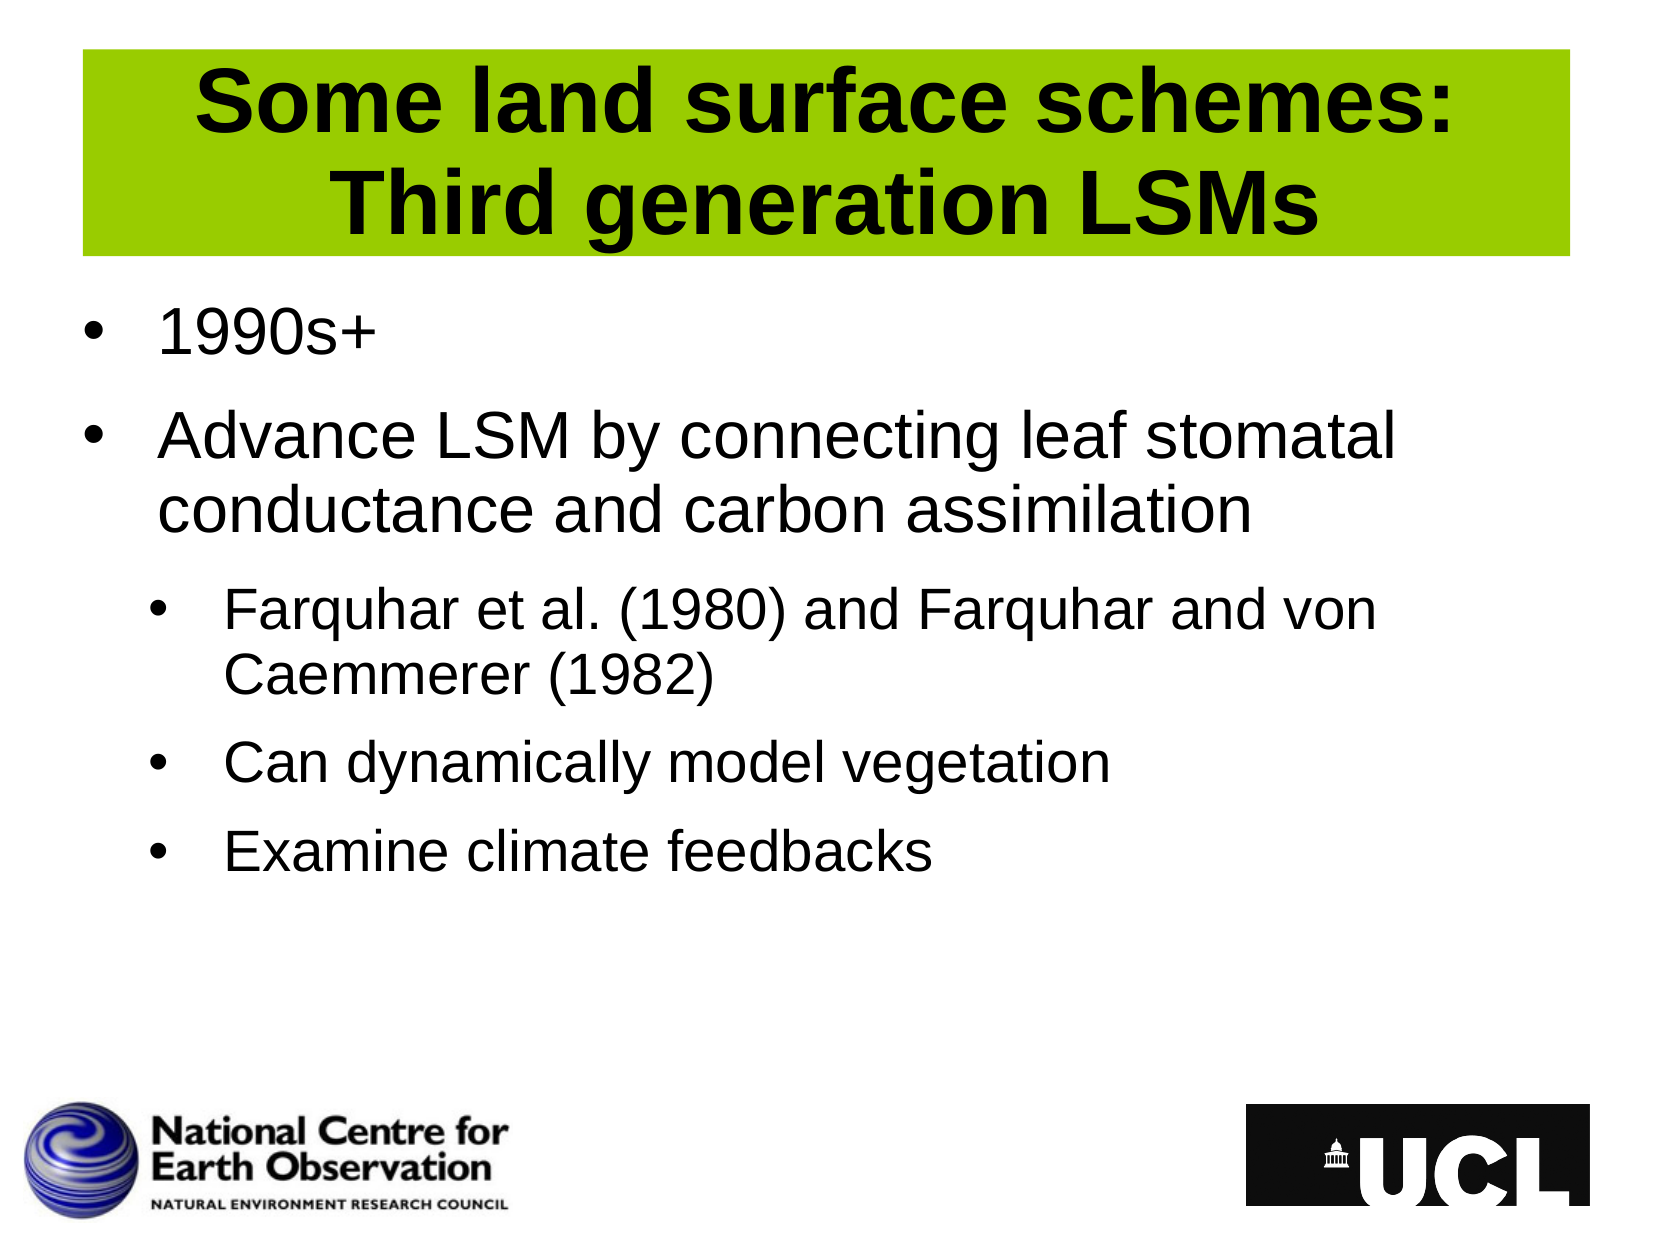

# Some land surface schemes: Third generation LSMs
1990s+
Advance LSM by connecting leaf stomatal conductance and carbon assimilation
Farquhar et al. (1980) and Farquhar and von Caemmerer (1982)
Can dynamically model vegetation
Examine climate feedbacks